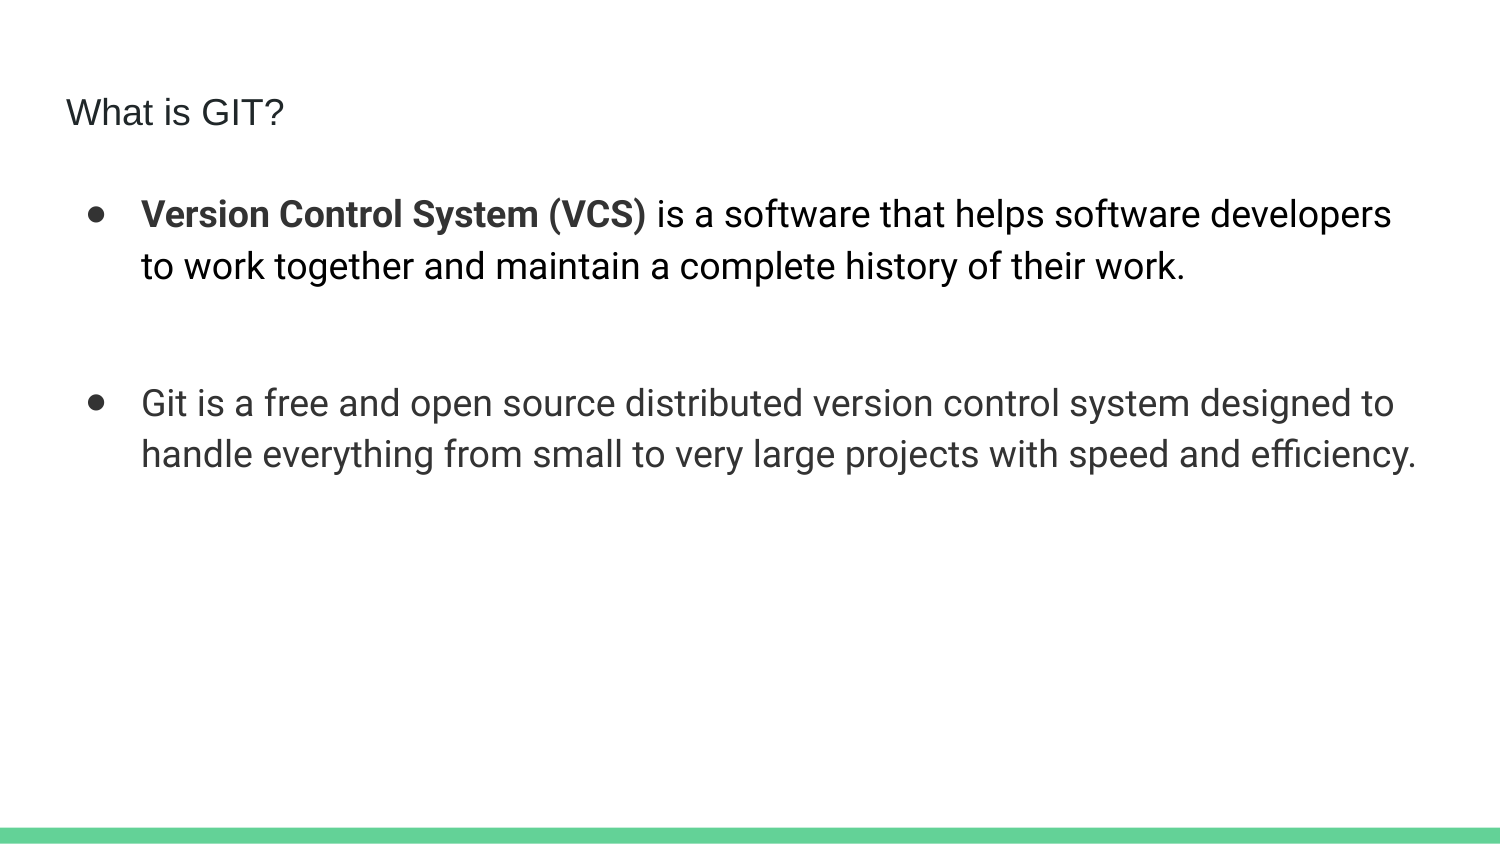

# What is GIT?
Version Control System (VCS) is a software that helps software developers to work together and maintain a complete history of their work.

Git is a free and open source distributed version control system designed to handle everything from small to very large projects with speed and efficiency.